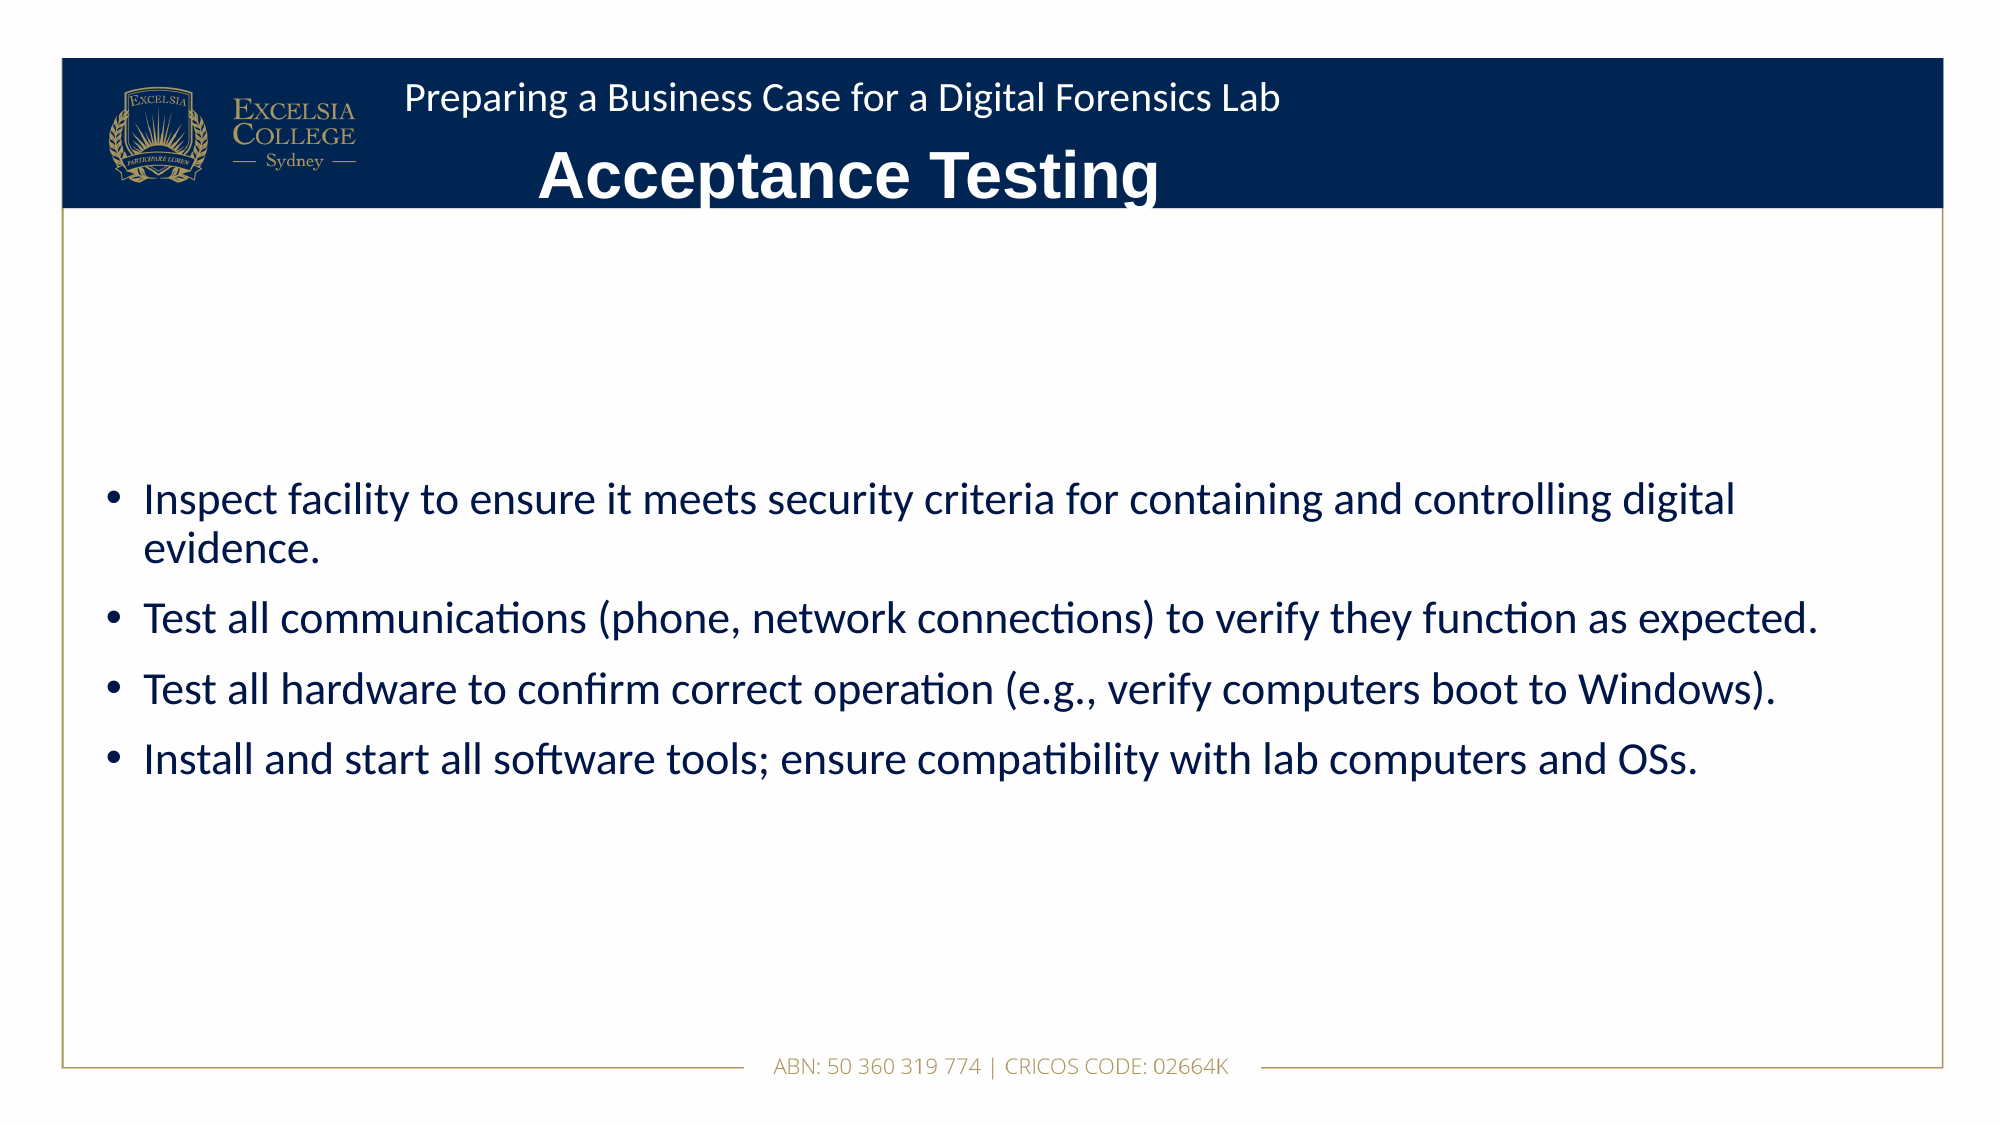

# Preparing a Business Case for a Digital Forensics Lab
Acceptance Testing
Inspect facility to ensure it meets security criteria for containing and controlling digital evidence.
Test all communications (phone, network connections) to verify they function as expected.
Test all hardware to confirm correct operation (e.g., verify computers boot to Windows).
Install and start all software tools; ensure compatibility with lab computers and OSs.